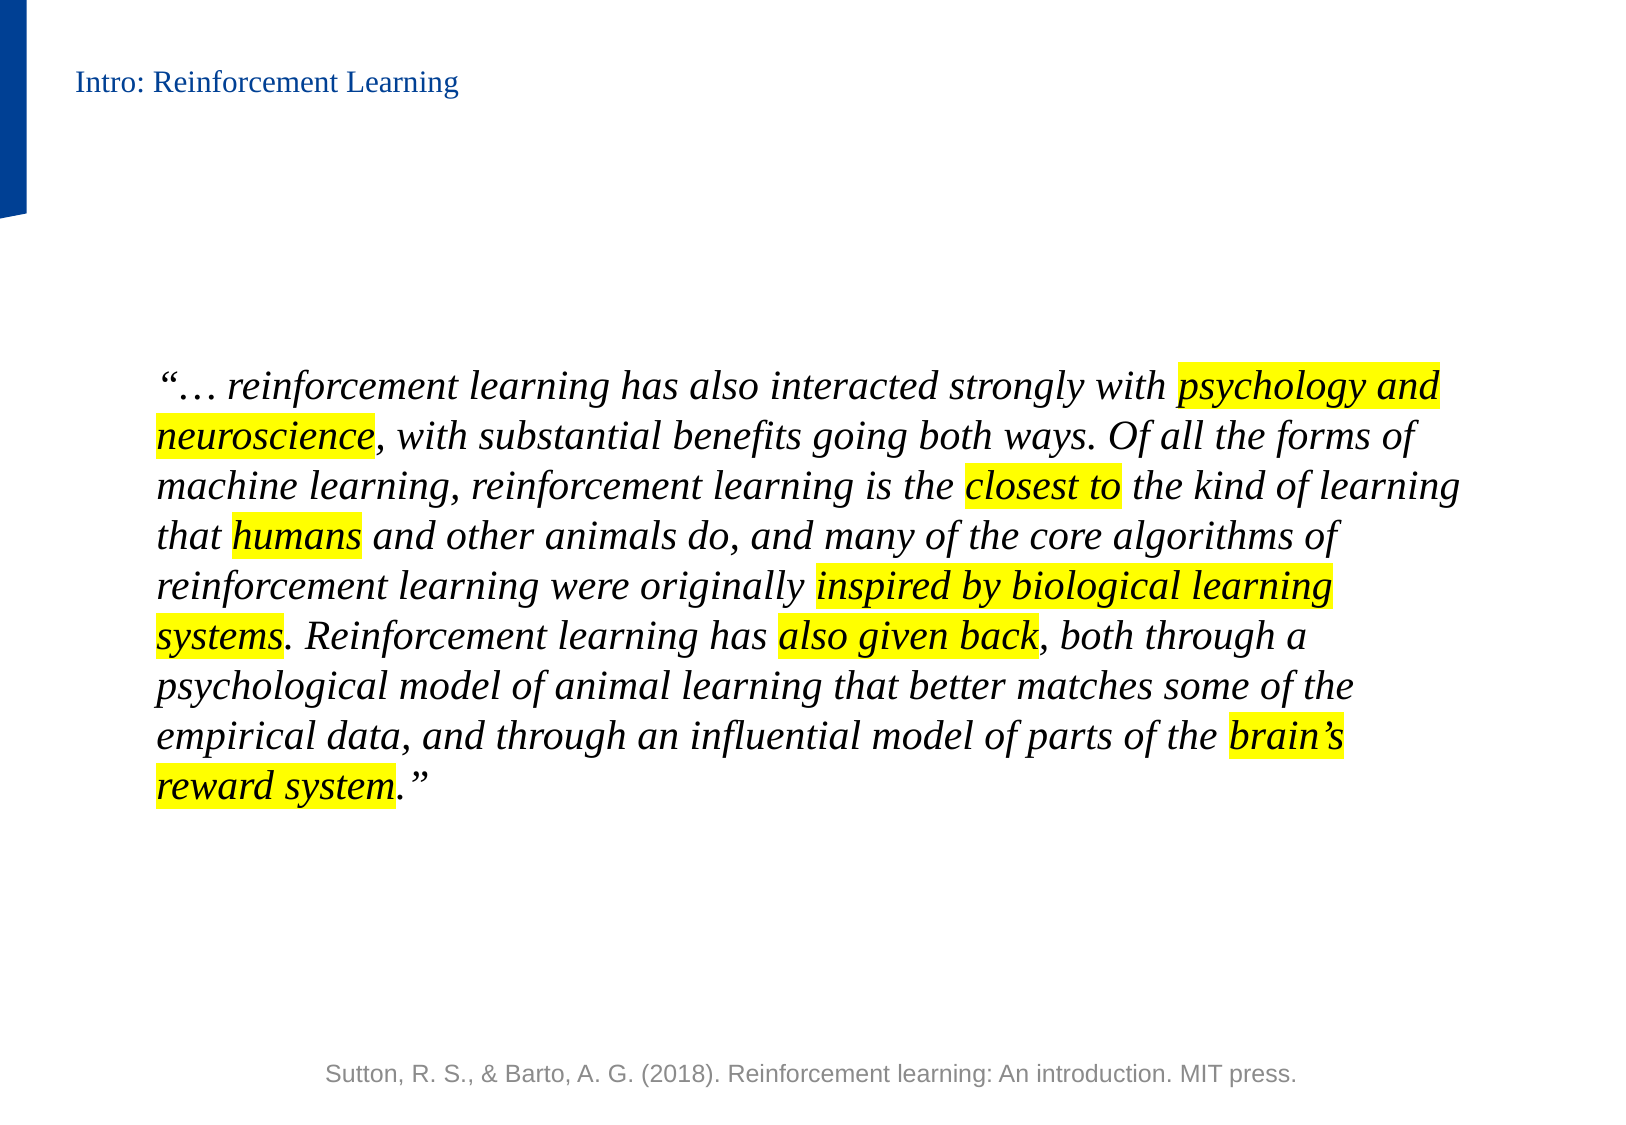

Intro: Reinforcement Learning
“… reinforcement learning has also interacted strongly with psychology and neuroscience, with substantial benefits going both ways. Of all the forms of machine learning, reinforcement learning is the closest to the kind of learning that humans and other animals do, and many of the core algorithms of reinforcement learning were originally inspired by biological learning systems. Reinforcement learning has also given back, both through a psychological model of animal learning that better matches some of the empirical data, and through an influential model of parts of the brain’s reward system.”
Sutton, R. S., & Barto, A. G. (2018). Reinforcement learning: An introduction. MIT press.